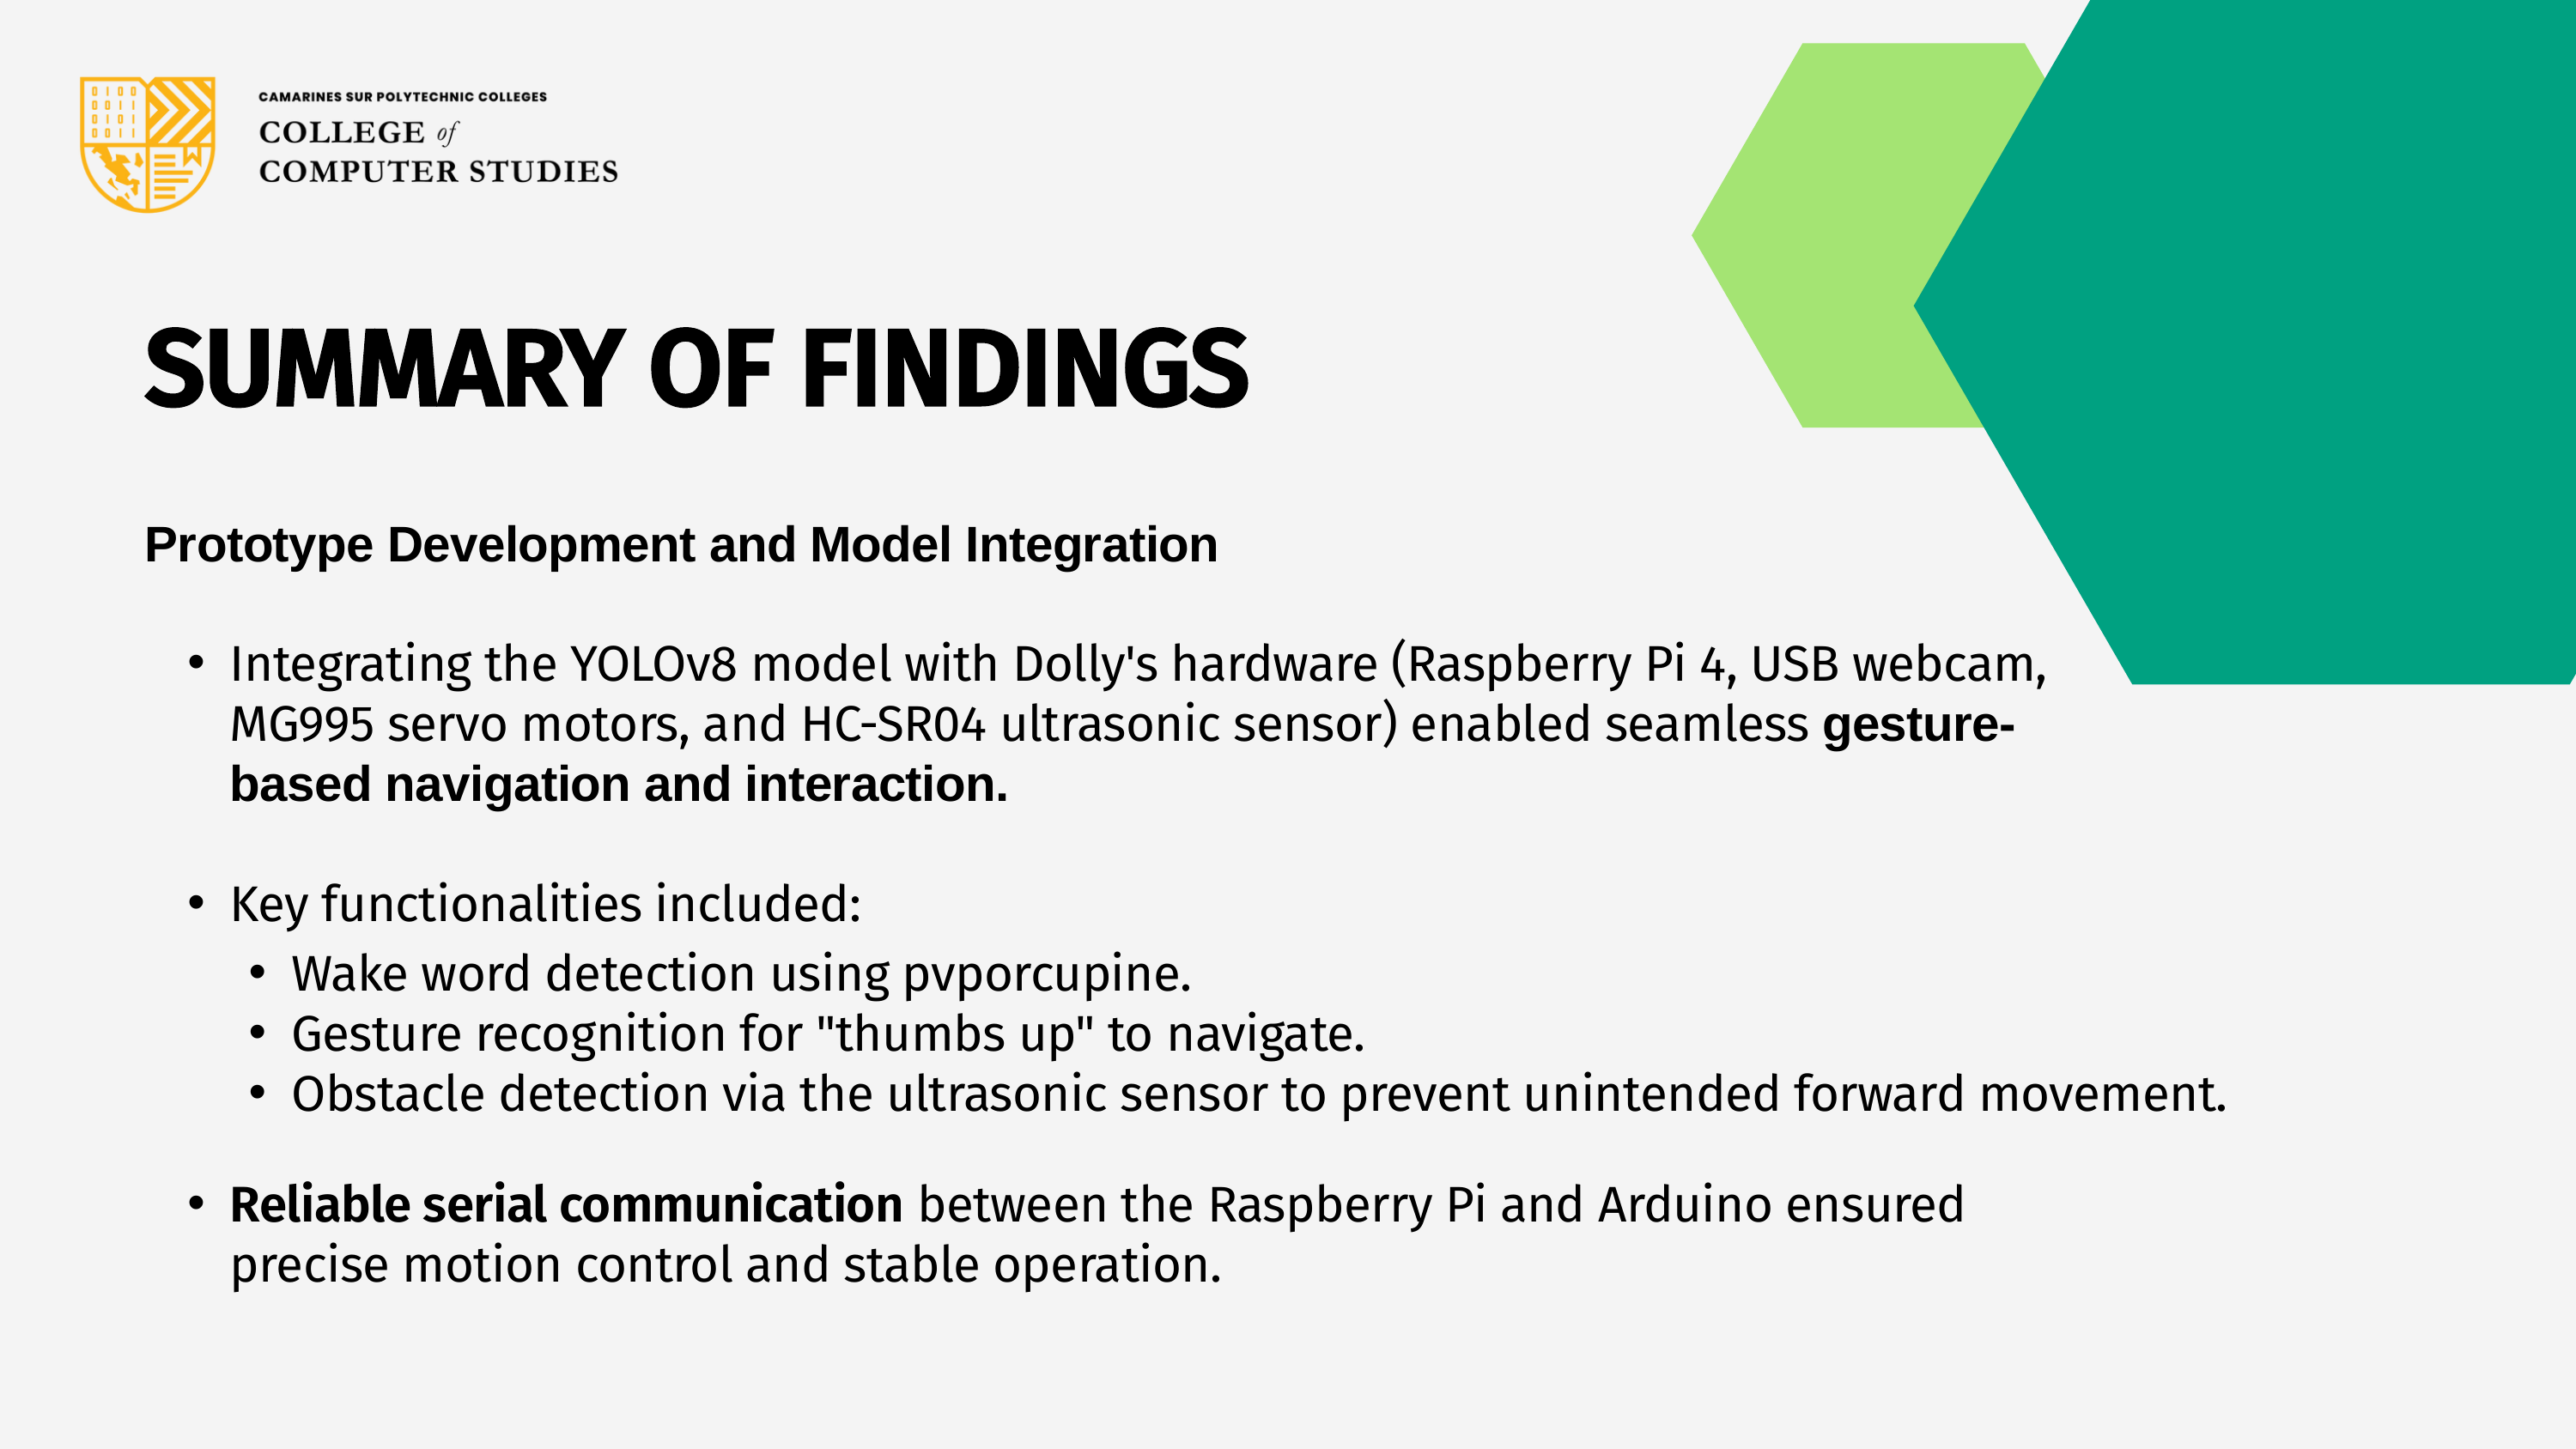

SUMMARY OF FINDINGS
Prototype Development and Model Integration
Integrating the YOLOv8 model with Dolly's hardware (Raspberry Pi 4, USB webcam, MG995 servo motors, and HC-SR04 ultrasonic sensor) enabled seamless gesture-based navigation and interaction.

Key functionalities included:

Reliable serial communication between the Raspberry Pi and Arduino ensured precise motion control and stable operation.

Wake word detection using pvporcupine.
Gesture recognition for "thumbs up" to navigate.
Obstacle detection via the ultrasonic sensor to prevent unintended forward movement.